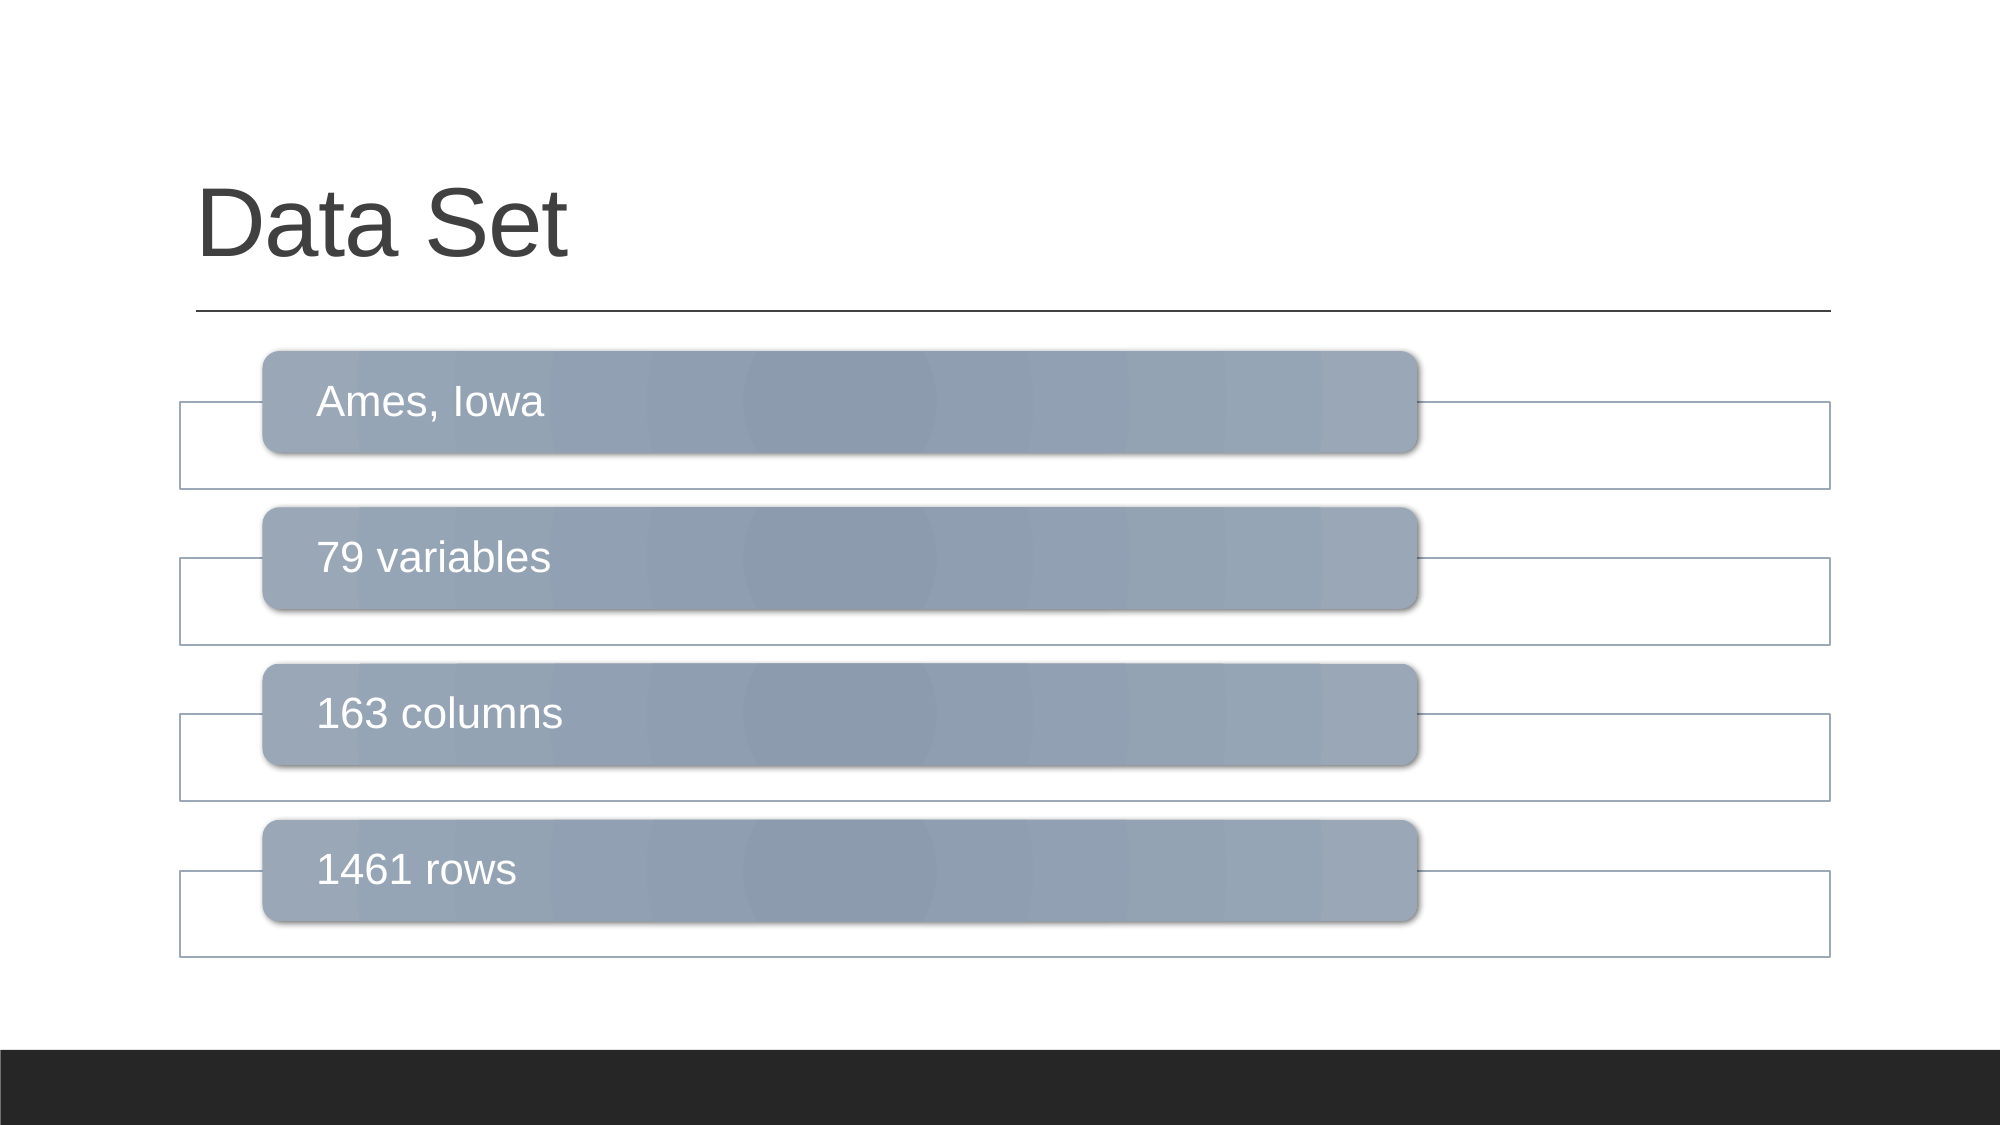

# Data Set
Ames, Iowa
79 variables
163 columns
1461 rows